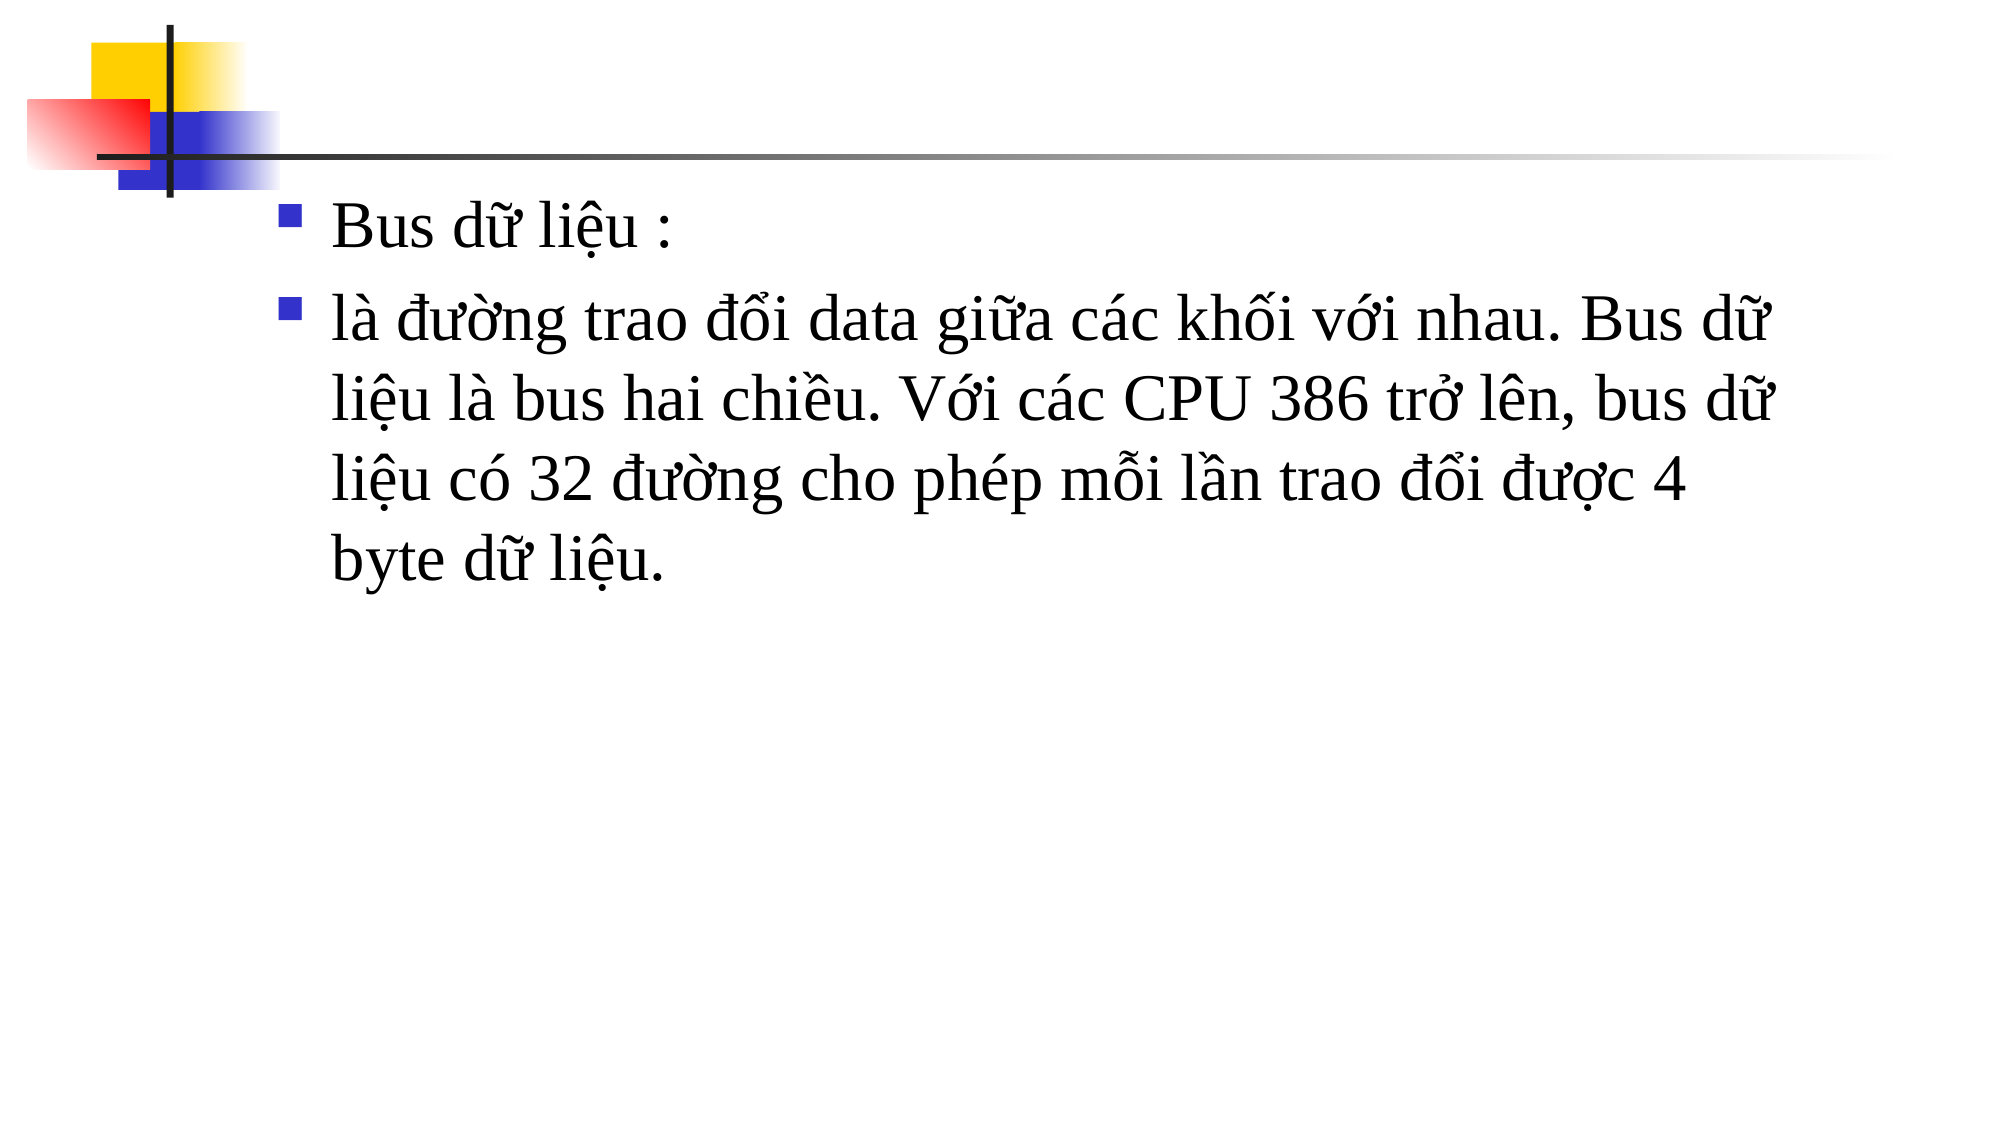

Bus dữ liệu :
là đường trao đổi data giữa các khối với nhau. Bus dữ liệu là bus hai chiều. Với các CPU 386 trở lên, bus dữ liệu có 32 đường cho phép mỗi lần trao đổi được 4 byte dữ liệu.